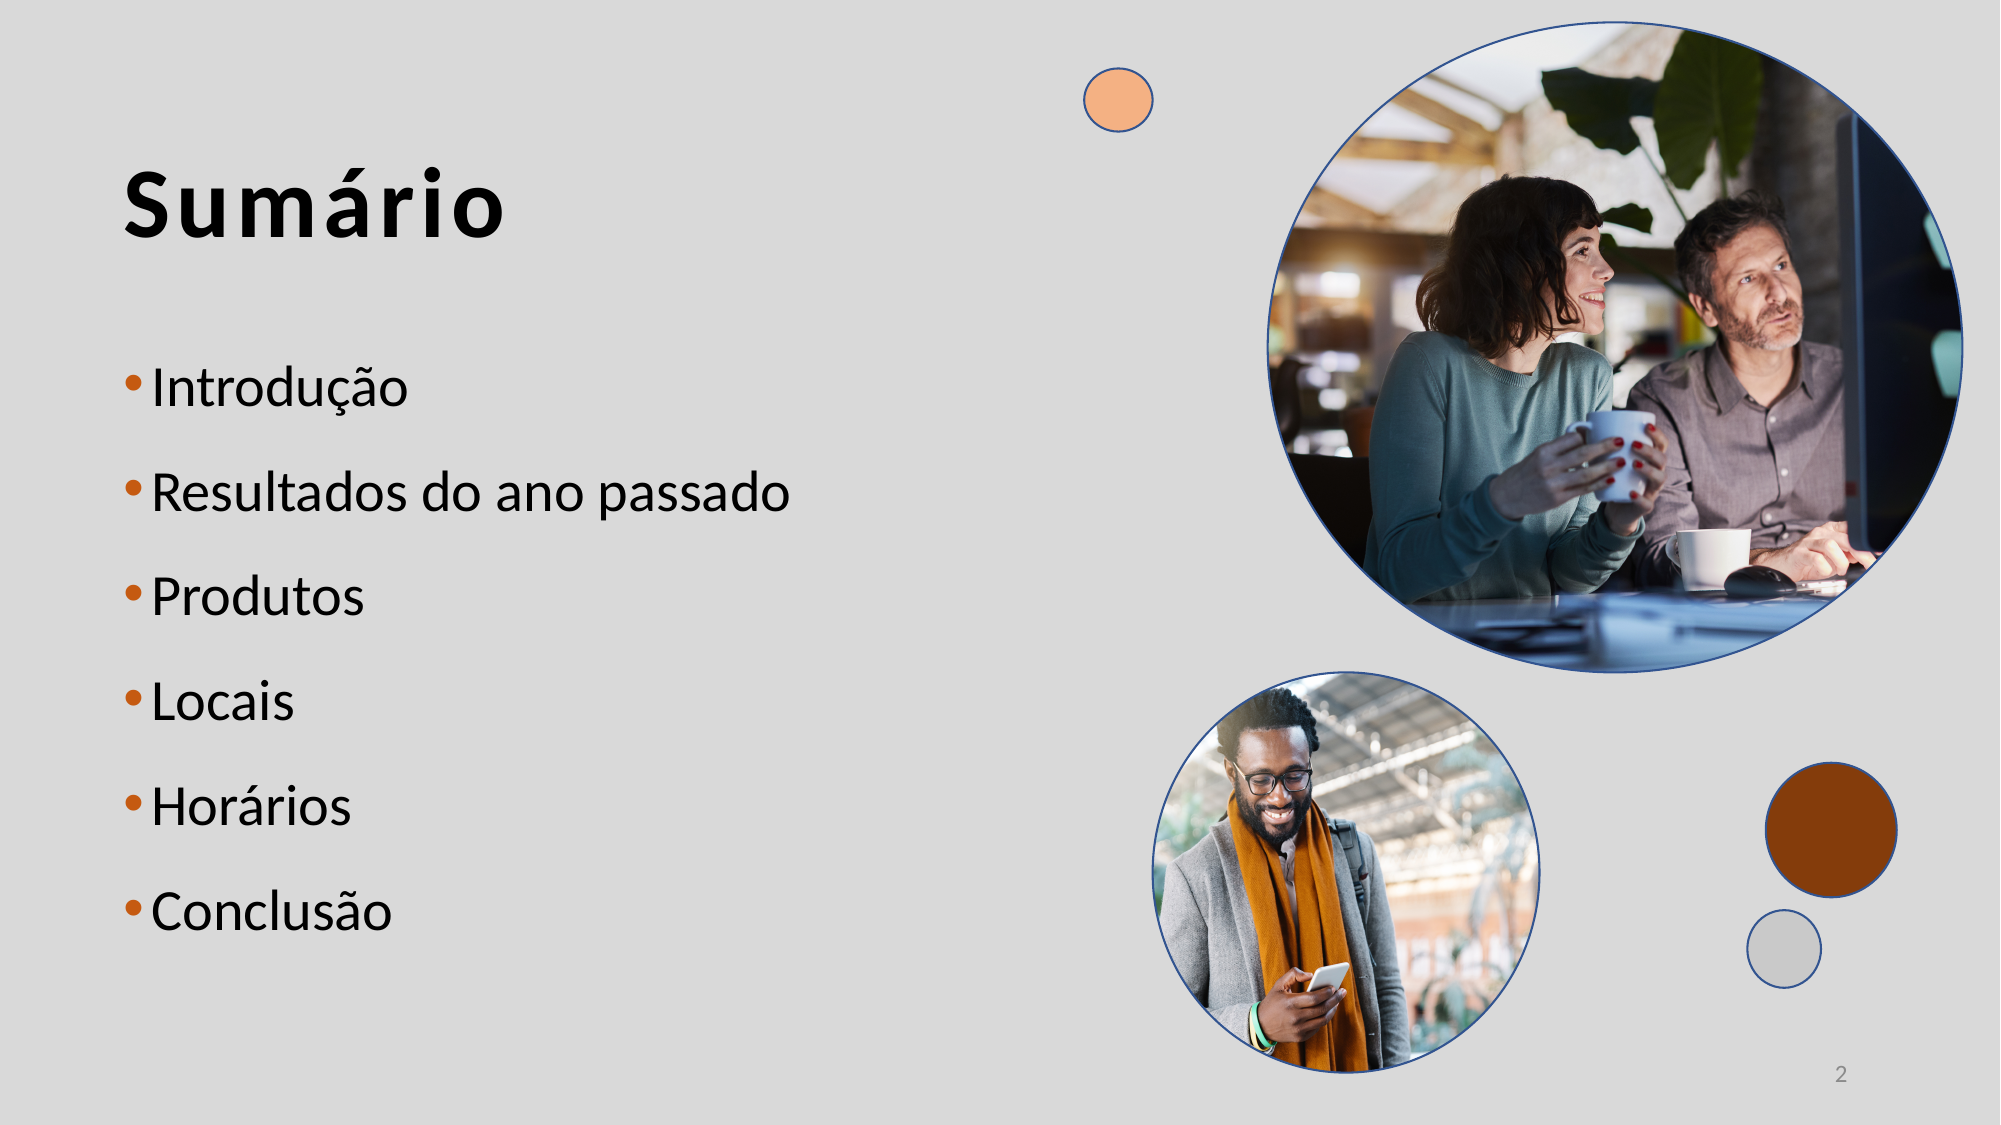

# Sumário
Introdução
Resultados do ano passado
Produtos
Locais
Horários
Conclusão

2